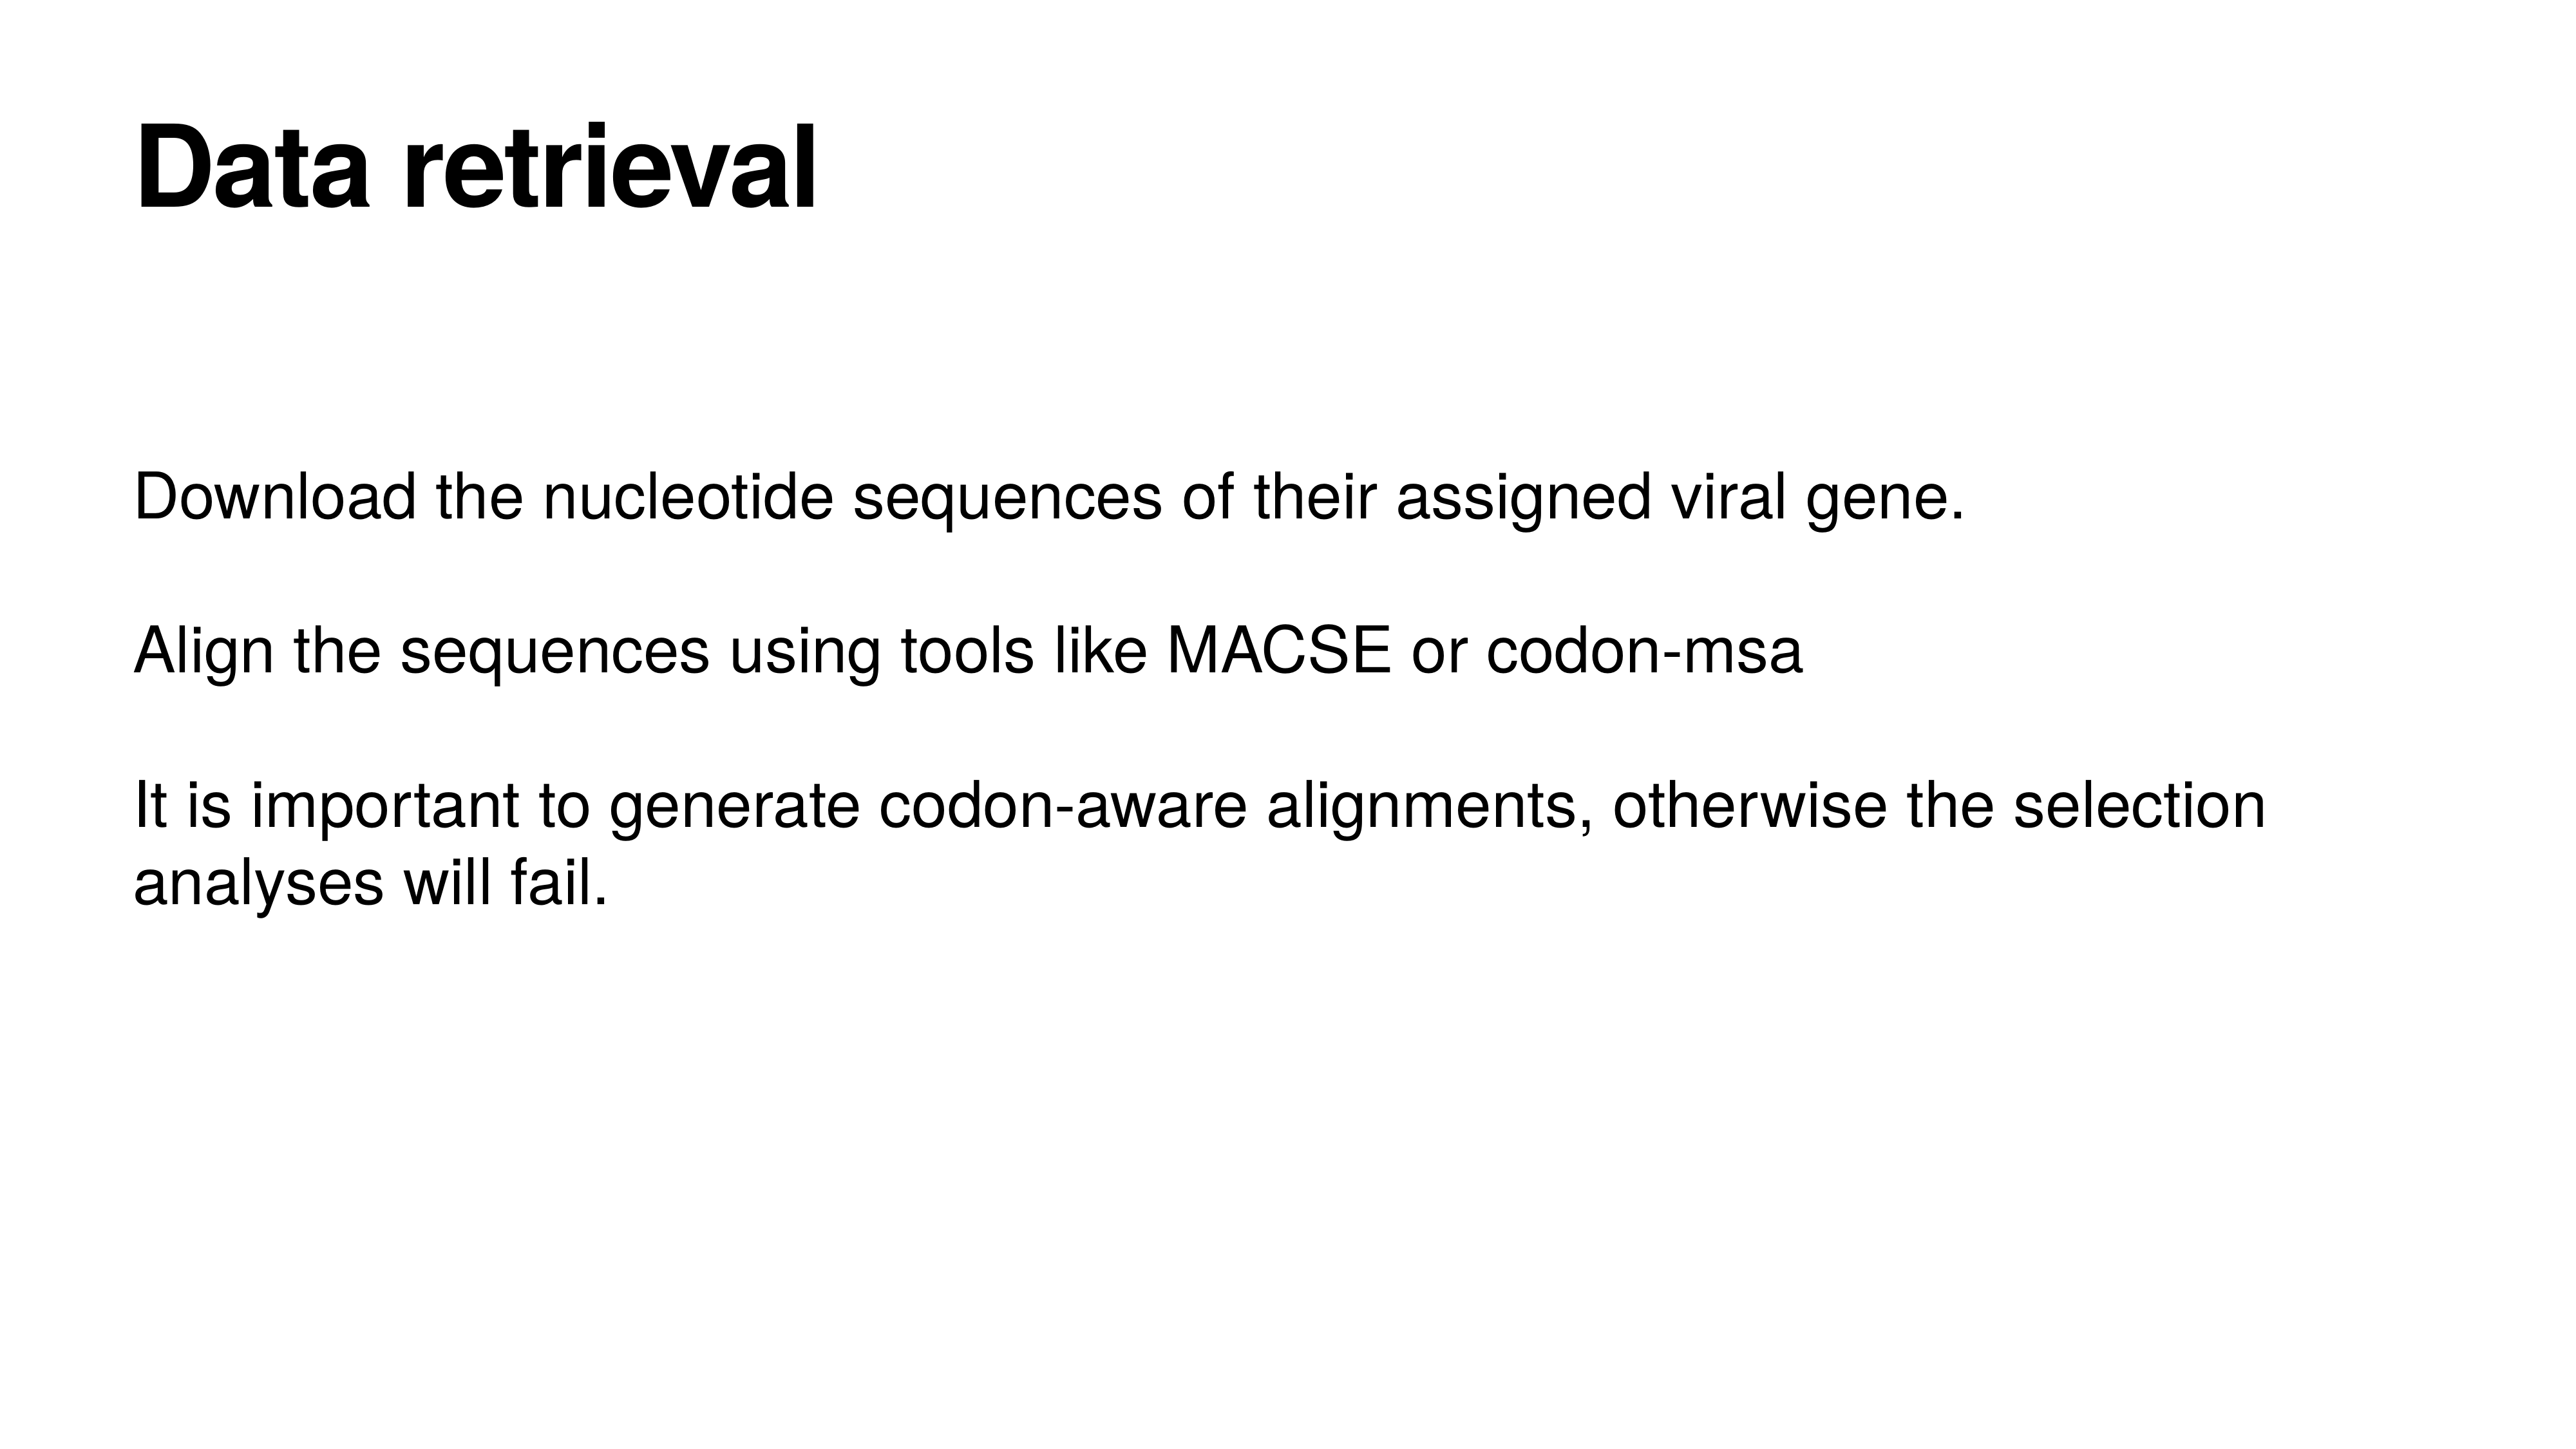

# Data retrieval

Download the nucleotide sequences of their assigned viral gene.

Align the sequences using tools like MACSE or codon-msa

It is important to generate codon-aware alignments, otherwise the selection analyses will fail.
163